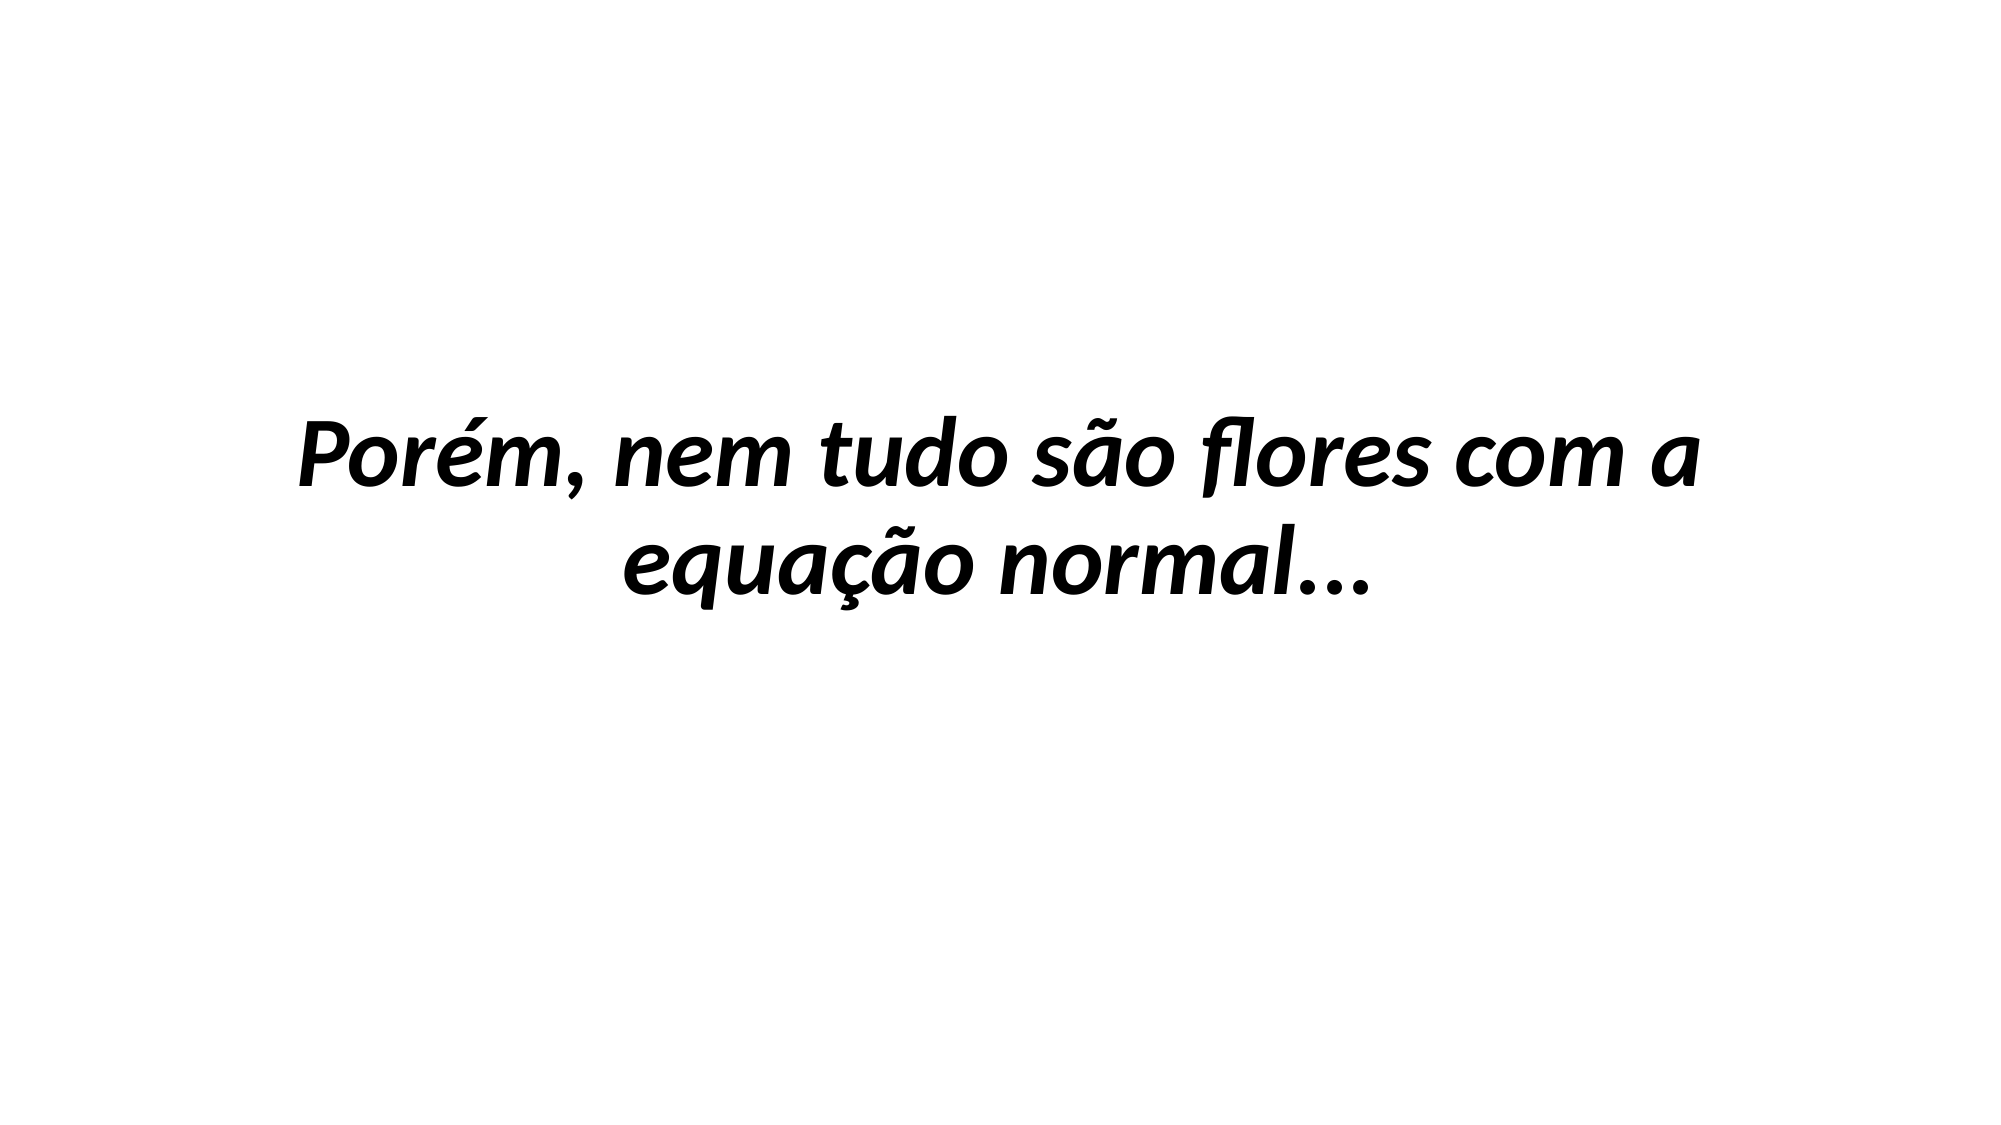

Porém, nem tudo são flores com a equação normal...